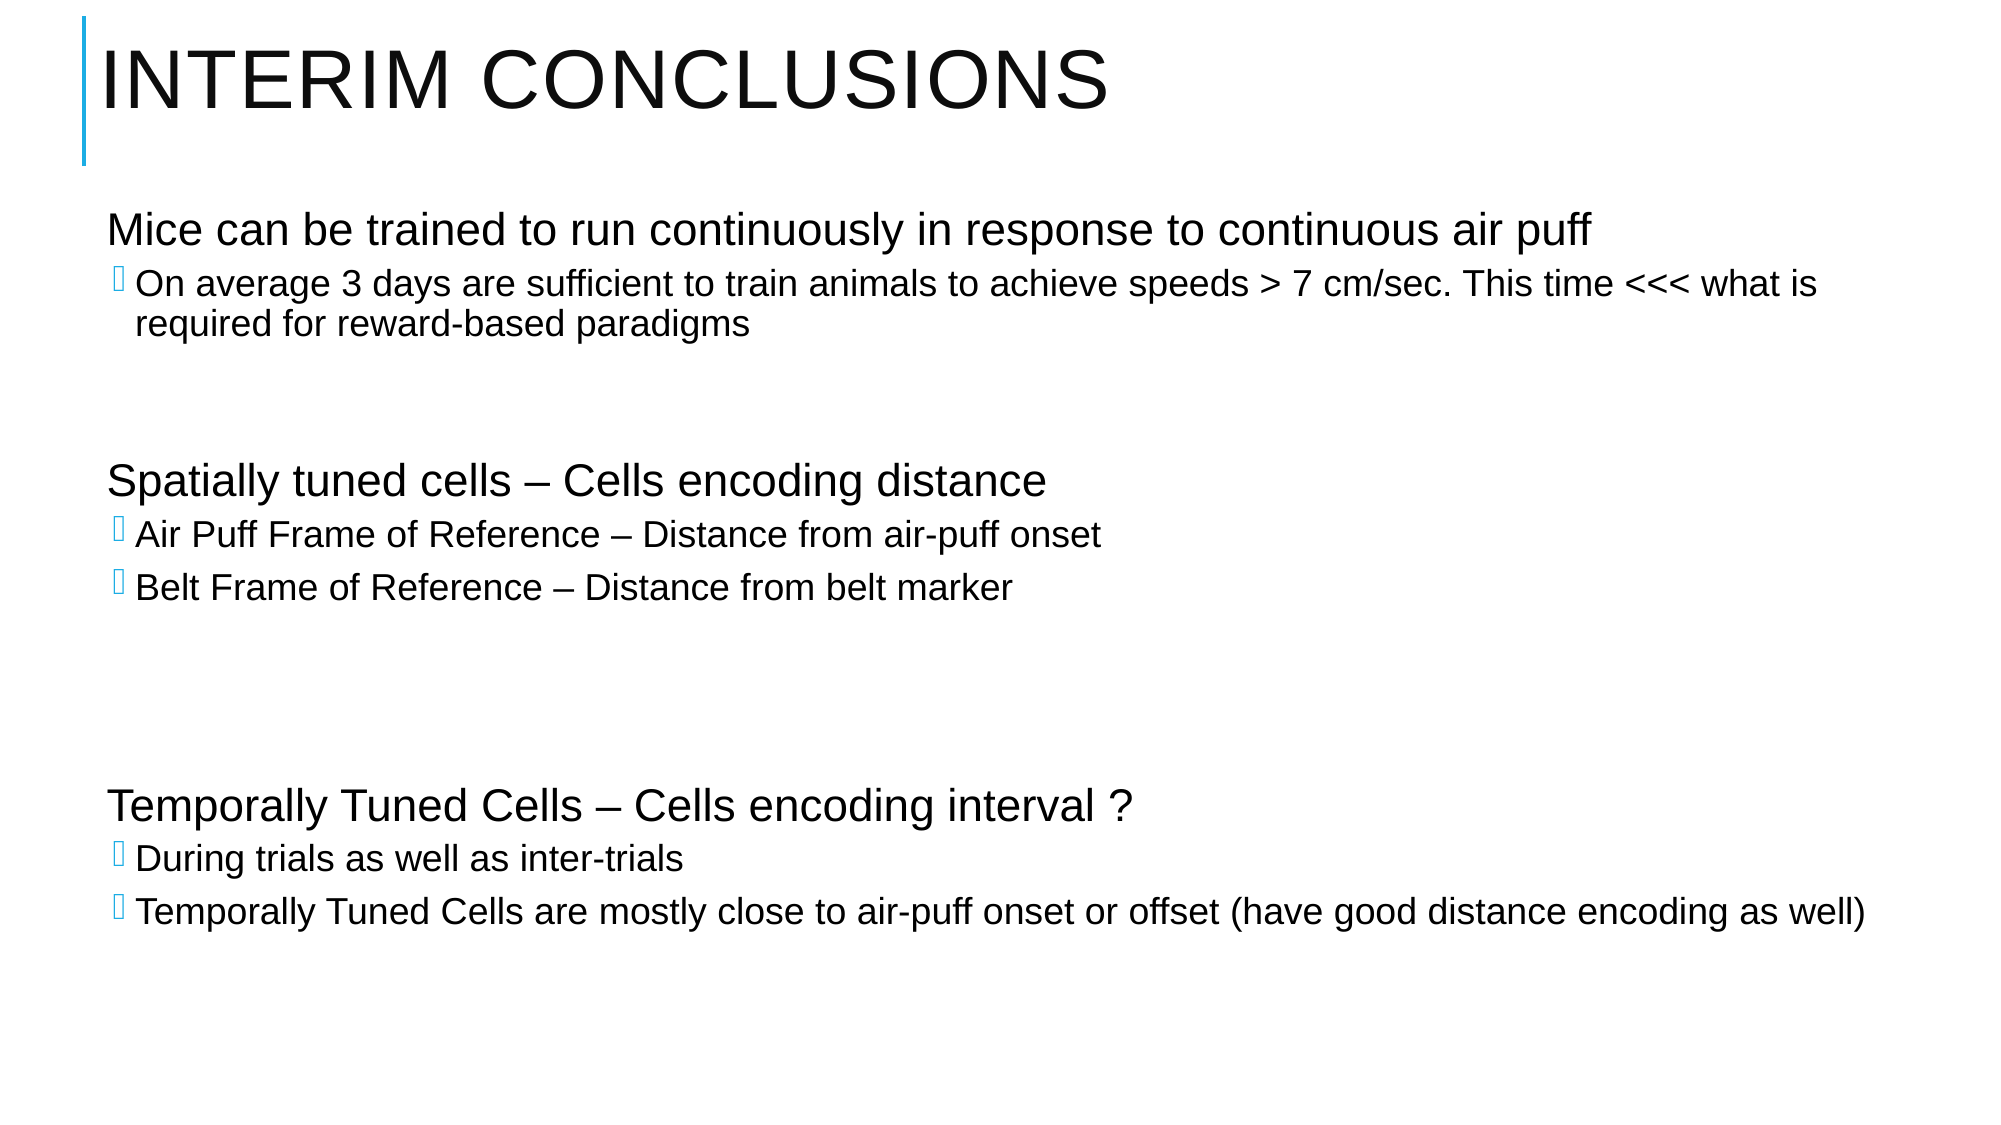

# Interim conclusions
Mice can be trained to run continuously in response to continuous air puff
On average 3 days are sufficient to train animals to achieve speeds > 7 cm/sec. This time <<< what is required for reward-based paradigms

Spatially tuned cells – Cells encoding distance
Air Puff Frame of Reference – Distance from air-puff onset
Belt Frame of Reference – Distance from belt marker

Temporally Tuned Cells – Cells encoding interval ?
During trials as well as inter-trials
Temporally Tuned Cells are mostly close to air-puff onset or offset (have good distance encoding as well)